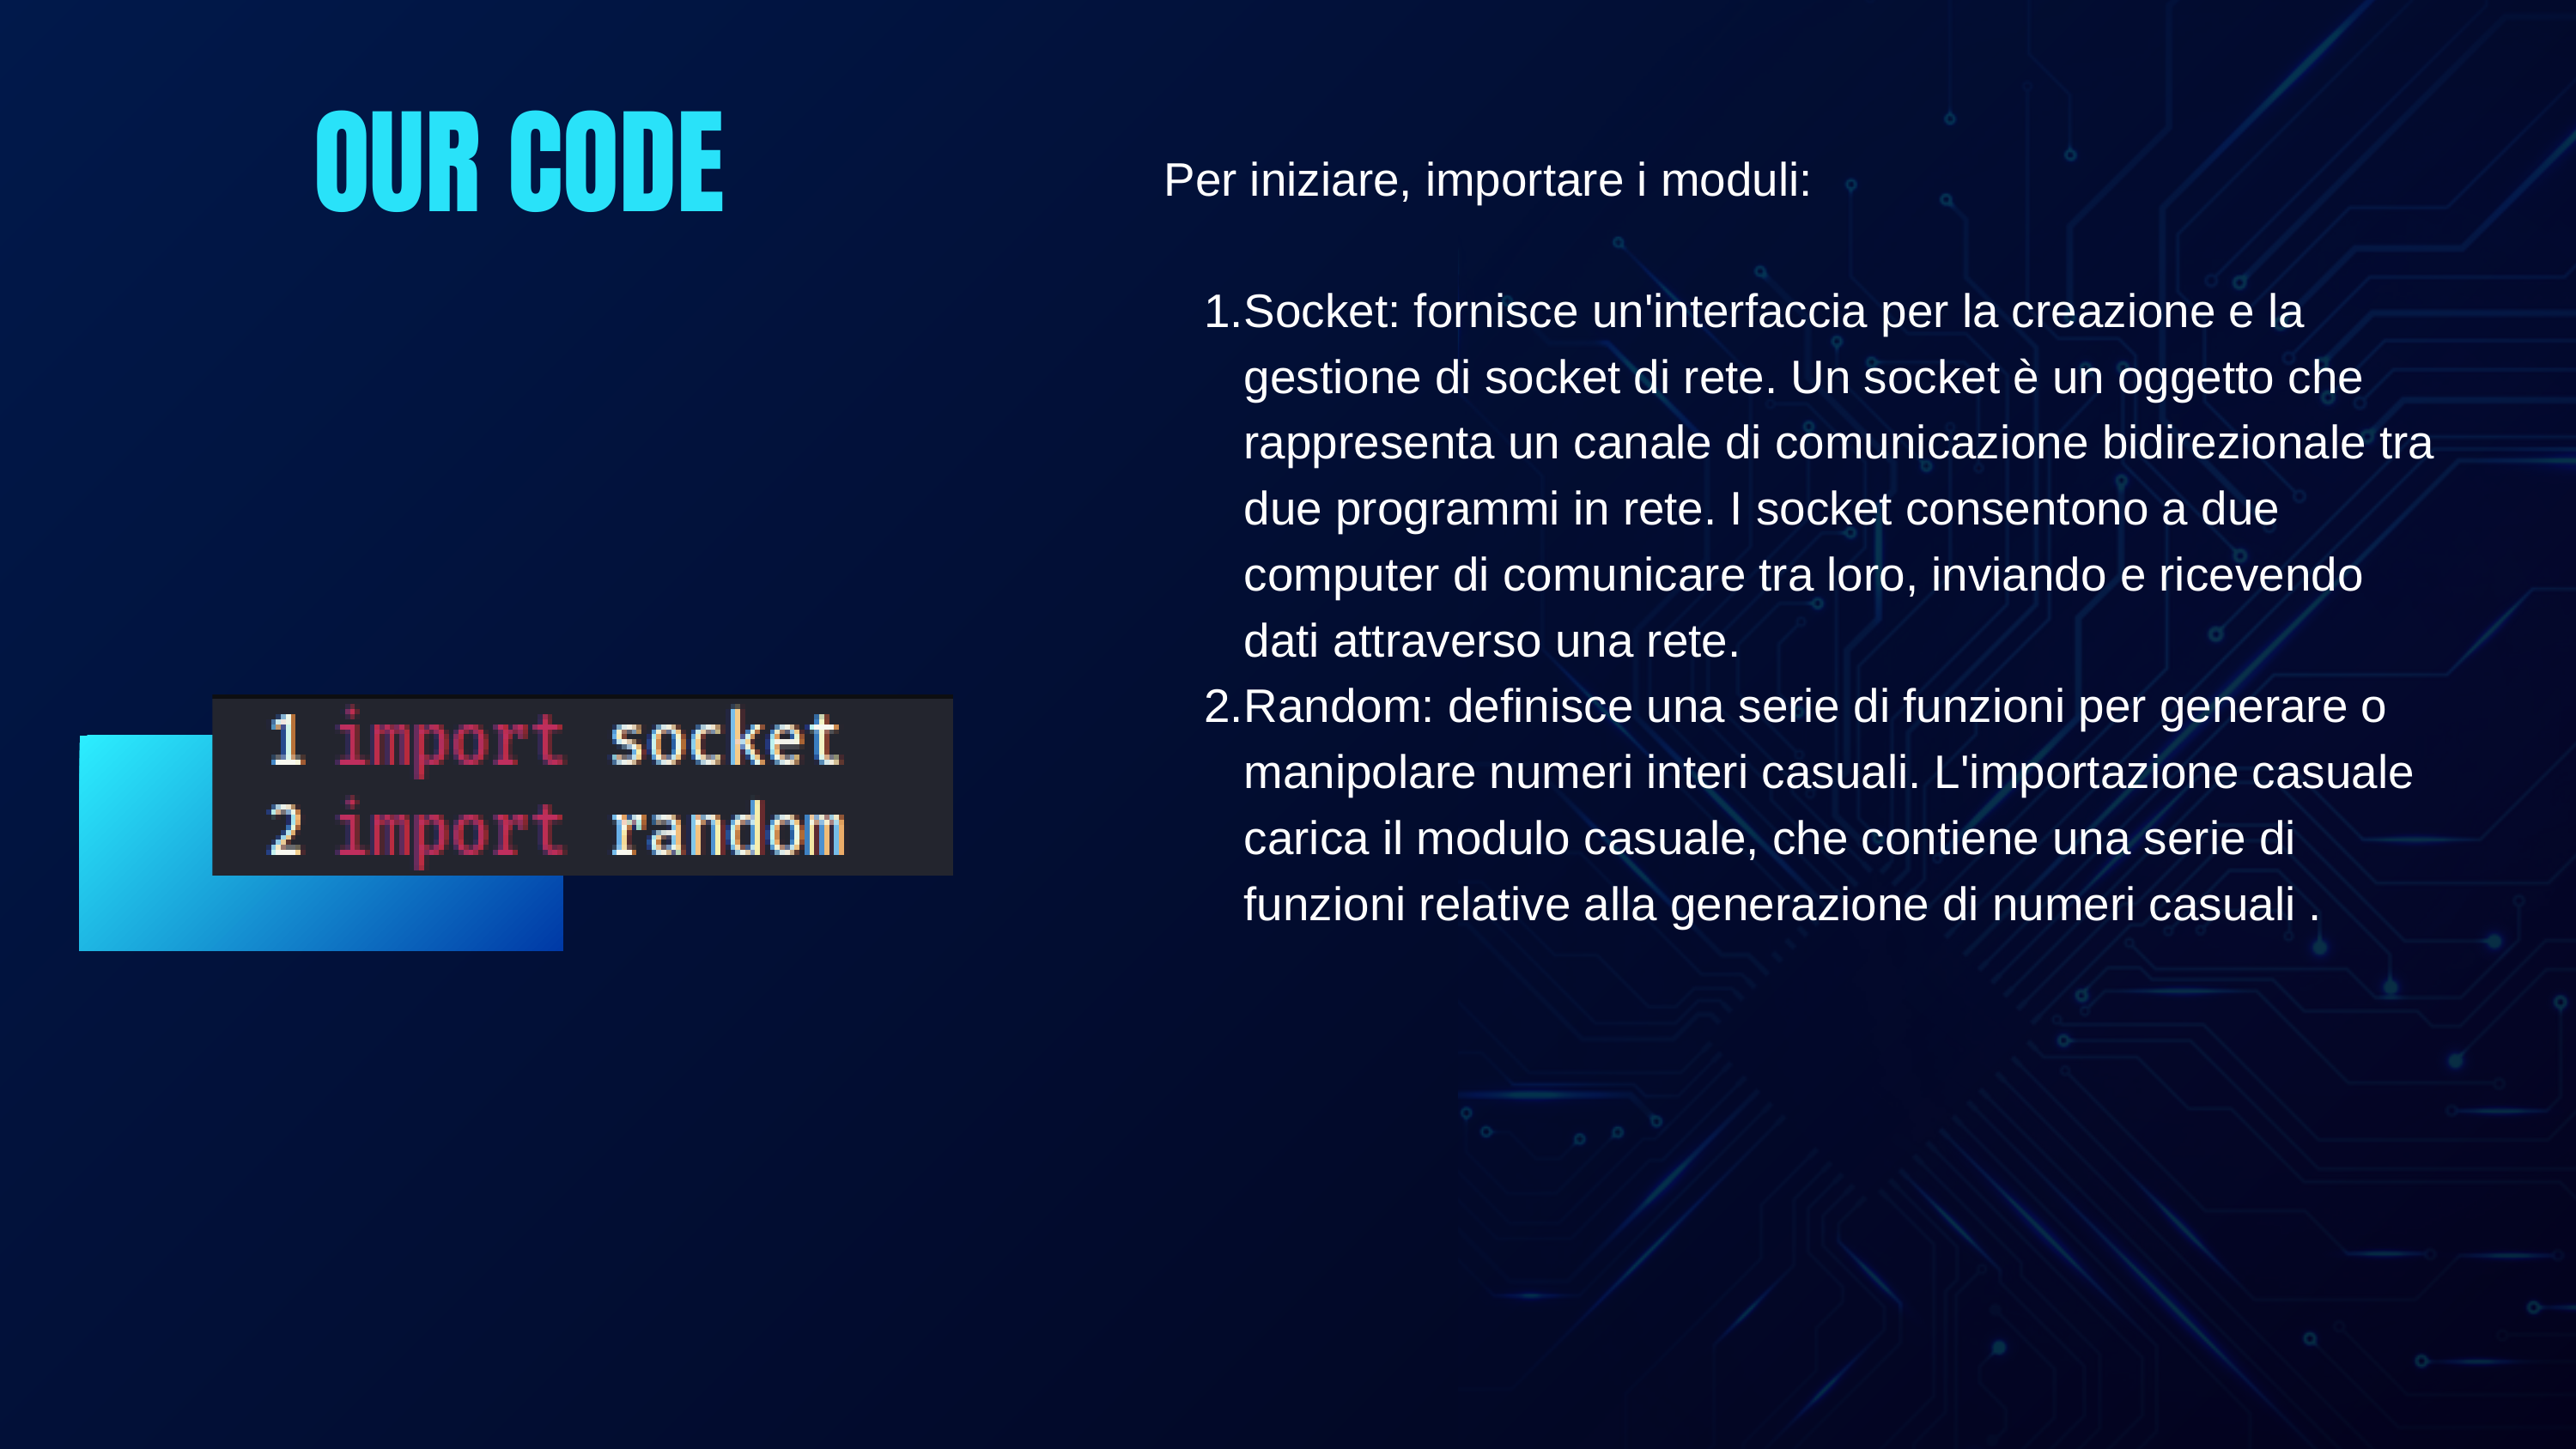

OUR CODE
Per iniziare, importare i moduli:

Socket: fornisce un'interfaccia per la creazione e la gestione di socket di rete. Un socket è un oggetto che rappresenta un canale di comunicazione bidirezionale tra due programmi in rete. I socket consentono a due computer di comunicare tra loro, inviando e ricevendo dati attraverso una rete.
Random: definisce una serie di funzioni per generare o manipolare numeri interi casuali. L'importazione casuale carica il modulo casuale, che contiene una serie di funzioni relative alla generazione di numeri casuali .